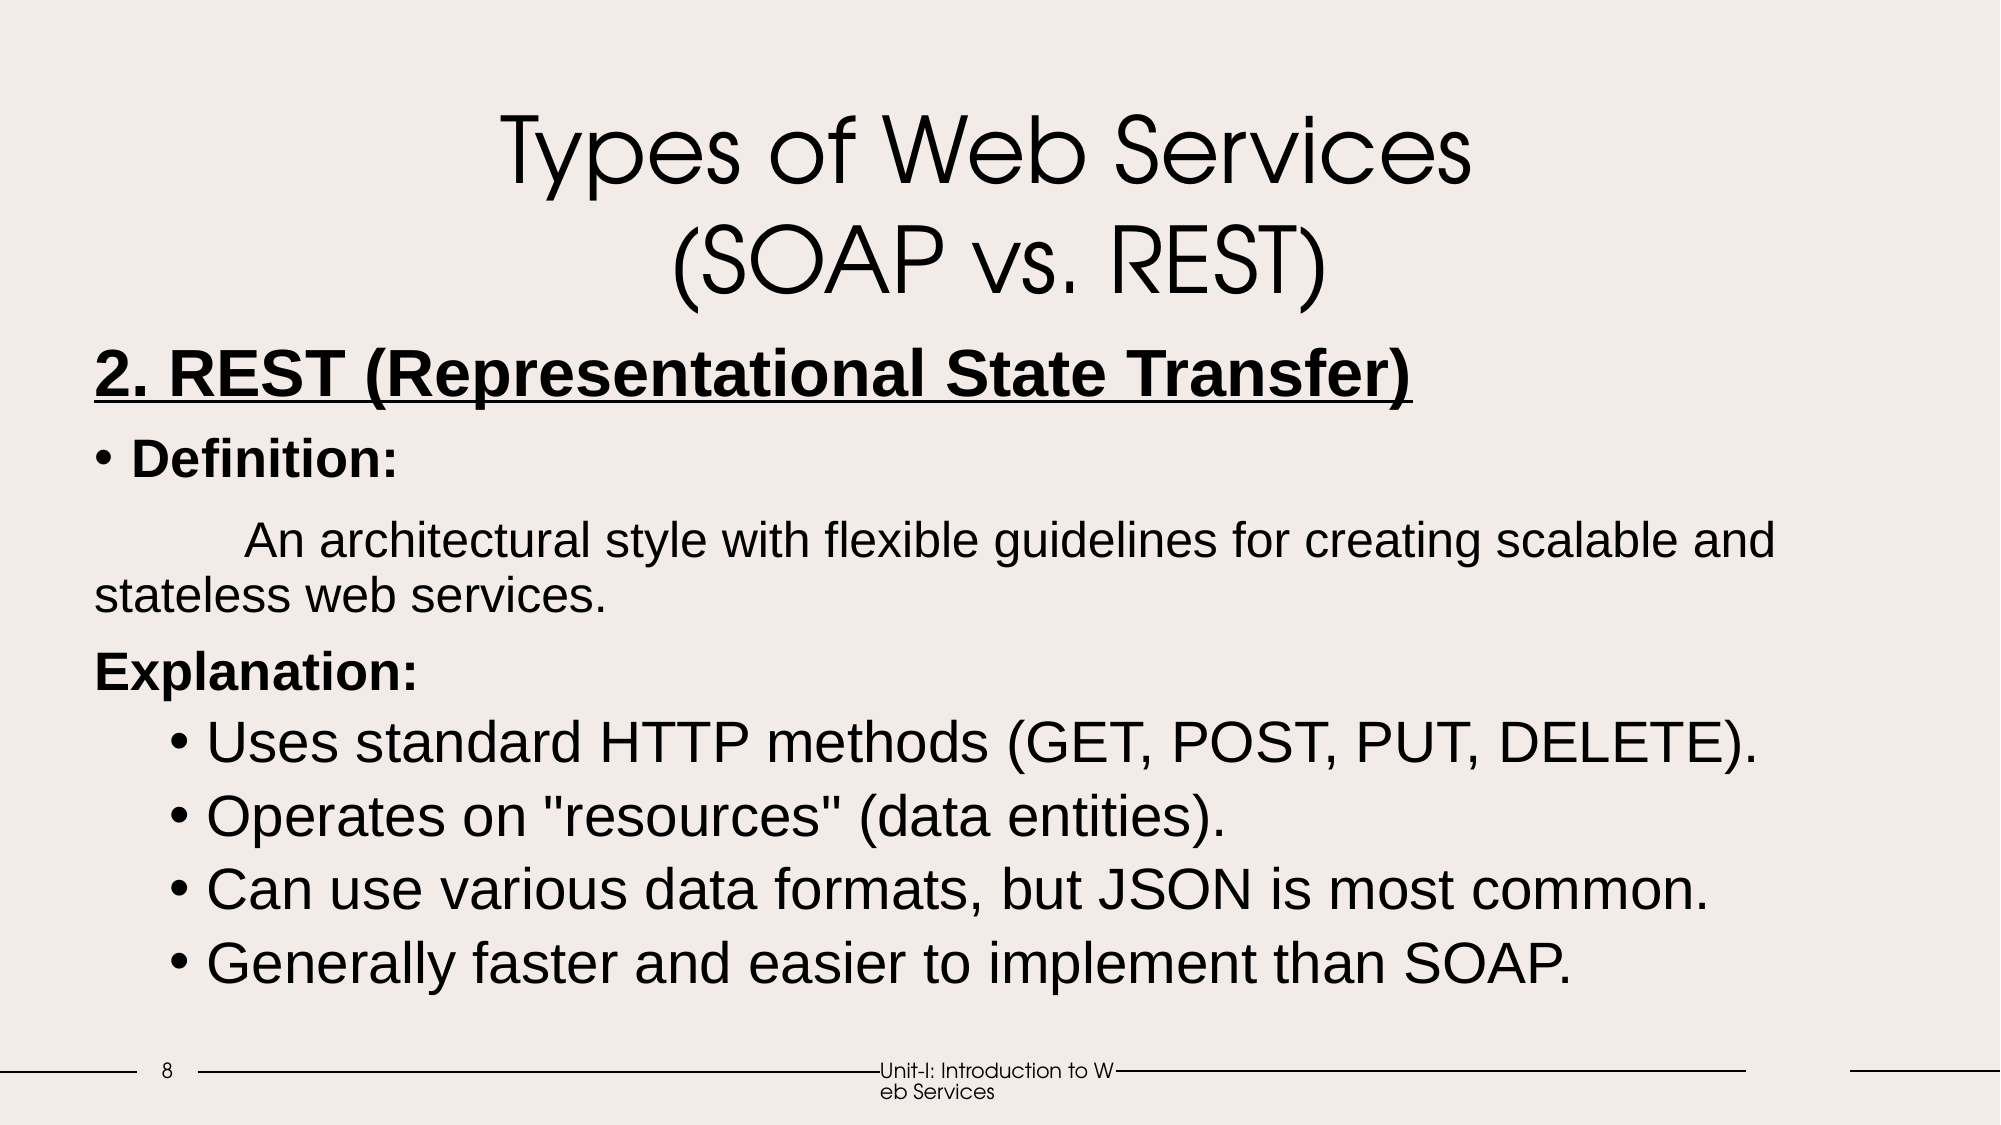

# Types of Web Services (SOAP vs. REST)
2. REST (Representational State Transfer)
Definition:
	An architectural style with flexible guidelines for creating scalable and stateless web services.
Explanation:
Uses standard HTTP methods (GET, POST, PUT, DELETE).
Operates on "resources" (data entities).
Can use various data formats, but JSON is most common.
Generally faster and easier to implement than SOAP.
8
Unit-I: Introduction to Web Services